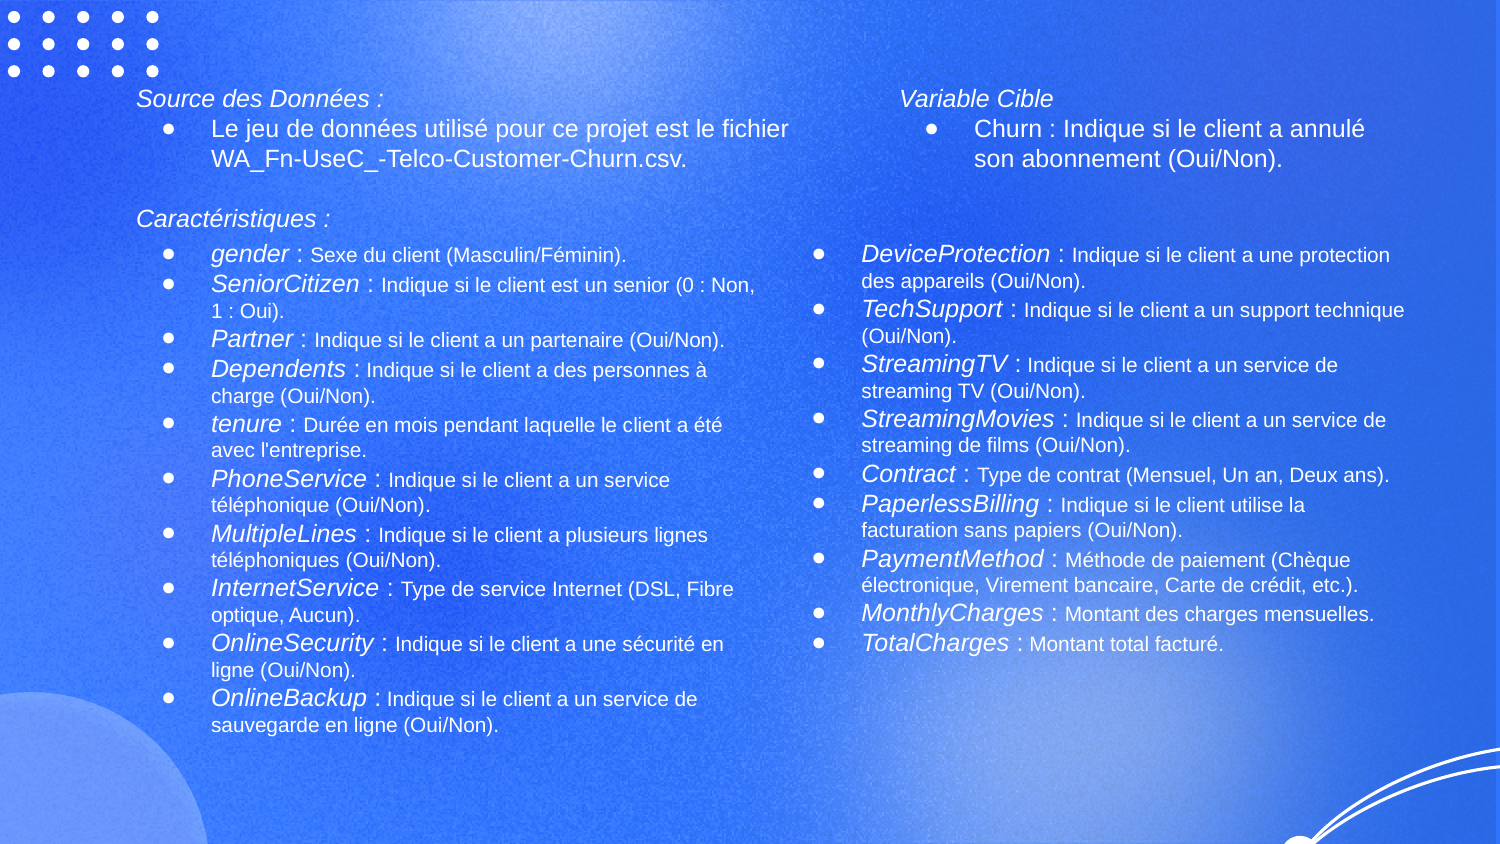

Source des Données :
Le jeu de données utilisé pour ce projet est le fichier WA_Fn-UseC_-Telco-Customer-Churn.csv.

Caractéristiques :
Variable Cible
Churn : Indique si le client a annulé son abonnement (Oui/Non).

gender : Sexe du client (Masculin/Féminin).
SeniorCitizen : Indique si le client est un senior (0 : Non, 1 : Oui).
Partner : Indique si le client a un partenaire (Oui/Non).
Dependents : Indique si le client a des personnes à charge (Oui/Non).
tenure : Durée en mois pendant laquelle le client a été avec l'entreprise.
PhoneService : Indique si le client a un service téléphonique (Oui/Non).
MultipleLines : Indique si le client a plusieurs lignes téléphoniques (Oui/Non).
InternetService : Type de service Internet (DSL, Fibre optique, Aucun).
OnlineSecurity : Indique si le client a une sécurité en ligne (Oui/Non).
OnlineBackup : Indique si le client a un service de sauvegarde en ligne (Oui/Non).
DeviceProtection : Indique si le client a une protection des appareils (Oui/Non).
TechSupport : Indique si le client a un support technique (Oui/Non).
StreamingTV : Indique si le client a un service de streaming TV (Oui/Non).
StreamingMovies : Indique si le client a un service de streaming de films (Oui/Non).
Contract : Type de contrat (Mensuel, Un an, Deux ans).
PaperlessBilling : Indique si le client utilise la facturation sans papiers (Oui/Non).
PaymentMethod : Méthode de paiement (Chèque électronique, Virement bancaire, Carte de crédit, etc.).
MonthlyCharges : Montant des charges mensuelles.
TotalCharges : Montant total facturé.